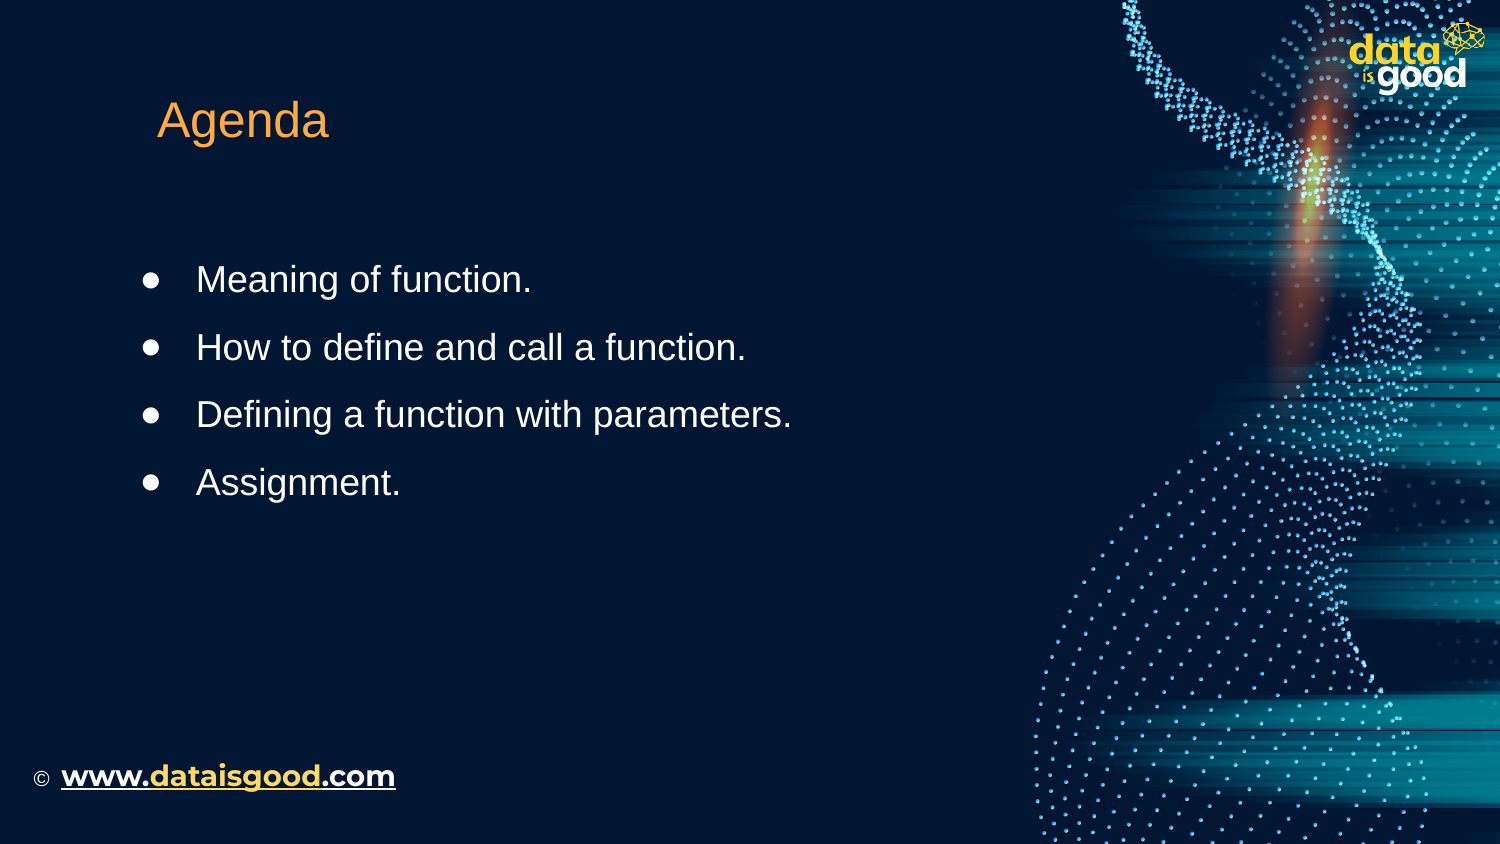

# Agenda
Meaning of function.
How to define and call a function.
Defining a function with parameters.
Assignment.